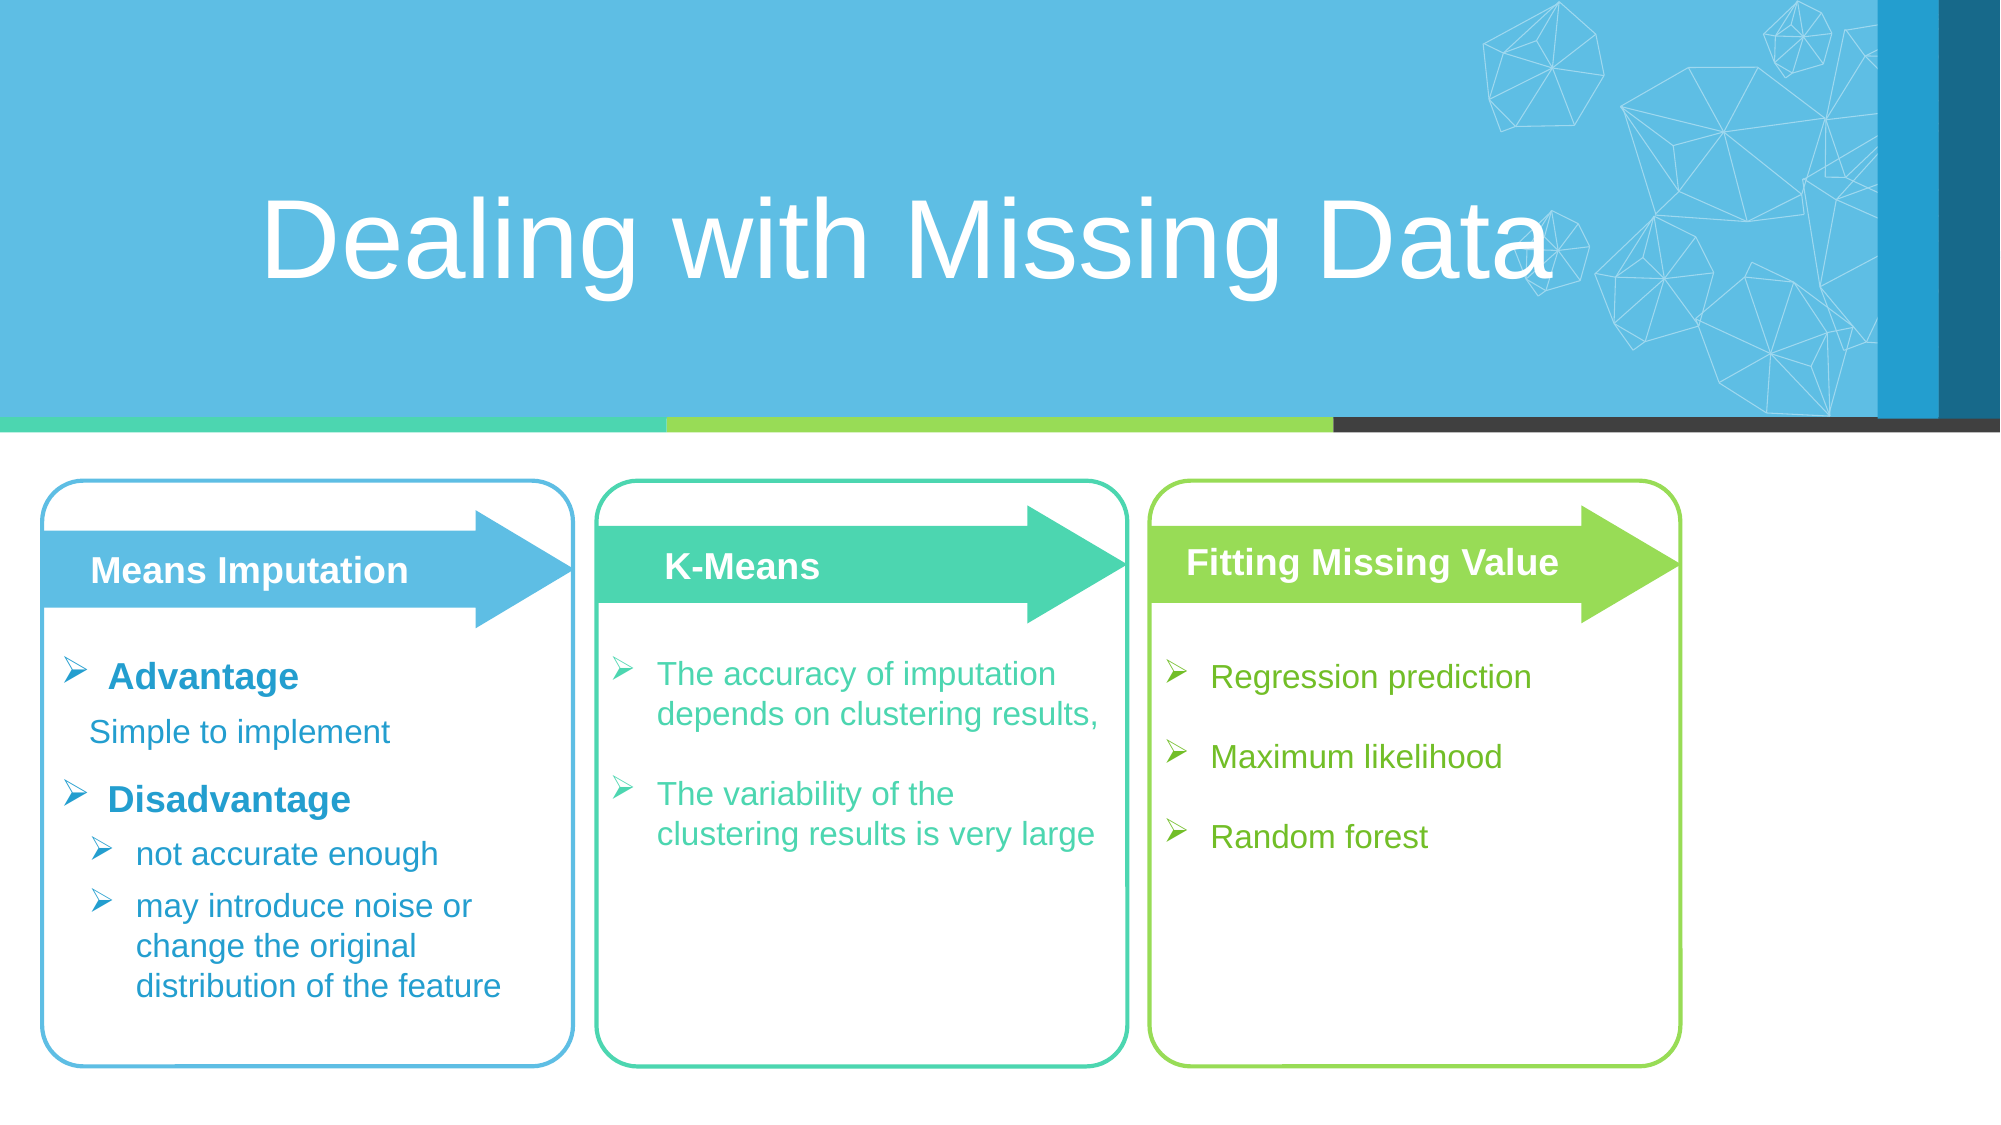

Dealing with Missing Data

K-Means

Fitting Missing Value

Means Imputation
Advantage
Simple to implement
Disadvantage
not accurate enough
may introduce noise or change the original distribution of the feature
The accuracy of imputation depends on clustering results,

The variability of the clustering results is very large

Regression prediction

Maximum likelihood

Random forest